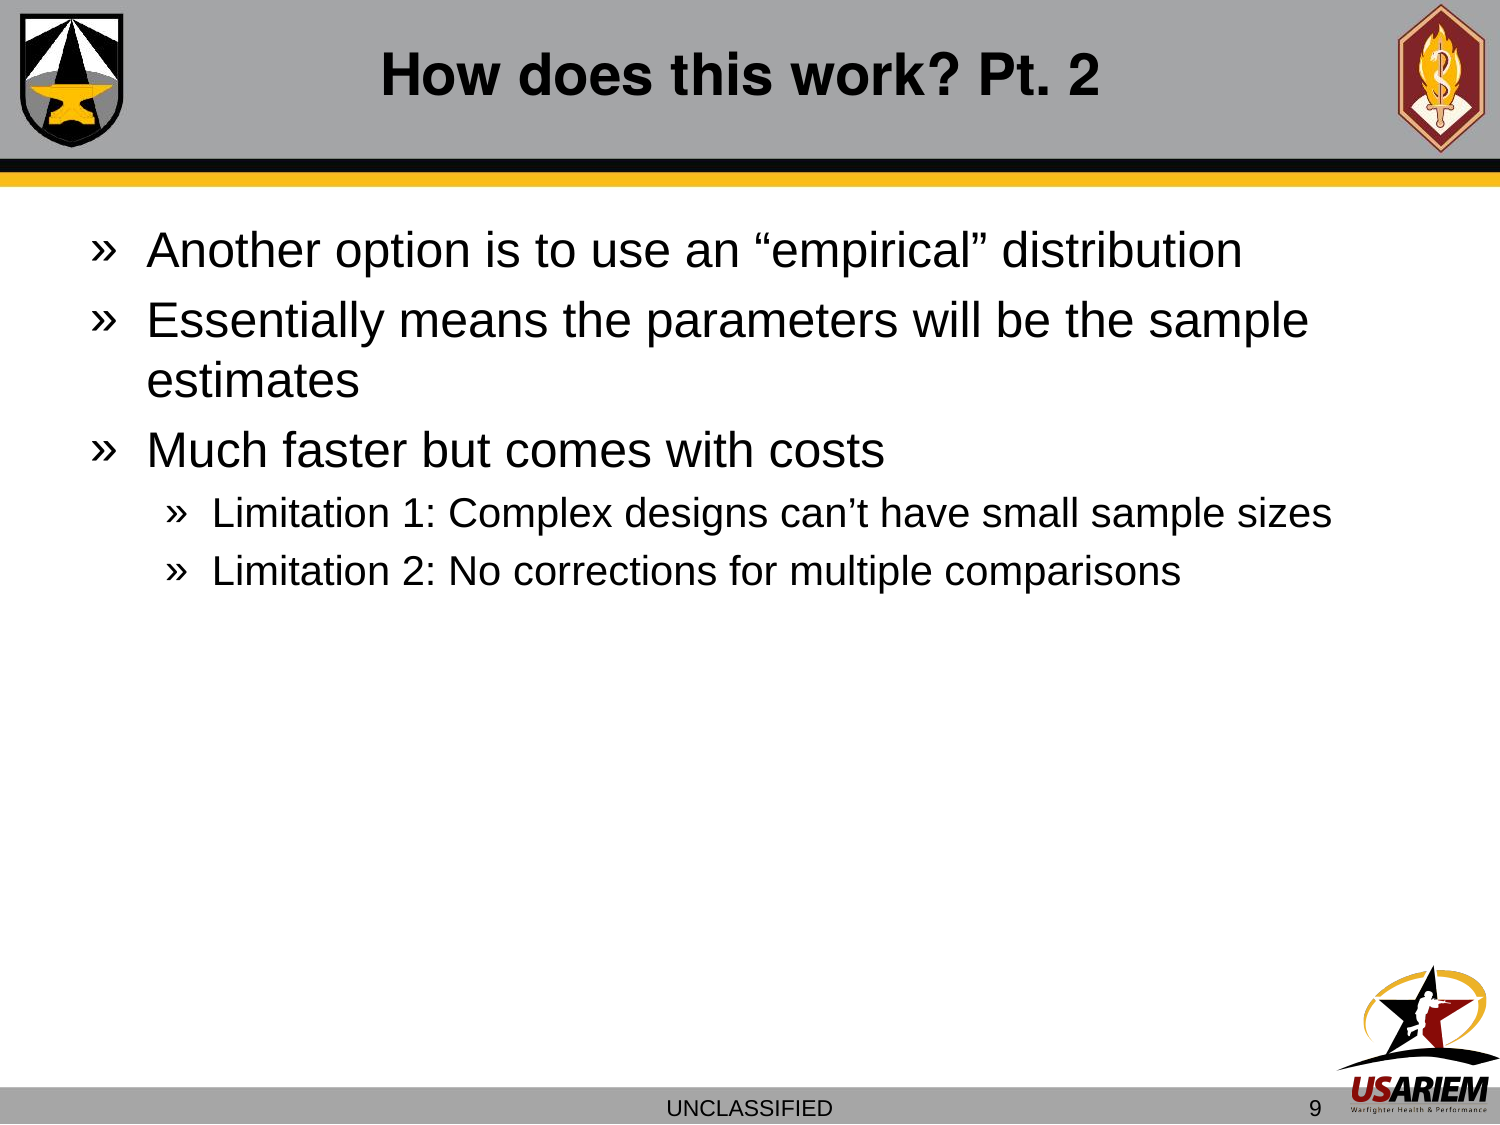

# How does this work? Pt. 2
Another option is to use an “empirical” distribution
Essentially means the parameters will be the sample estimates
Much faster but comes with costs
Limitation 1: Complex designs can’t have small sample sizes
Limitation 2: No corrections for multiple comparisons

UNCLASSIFIED
9